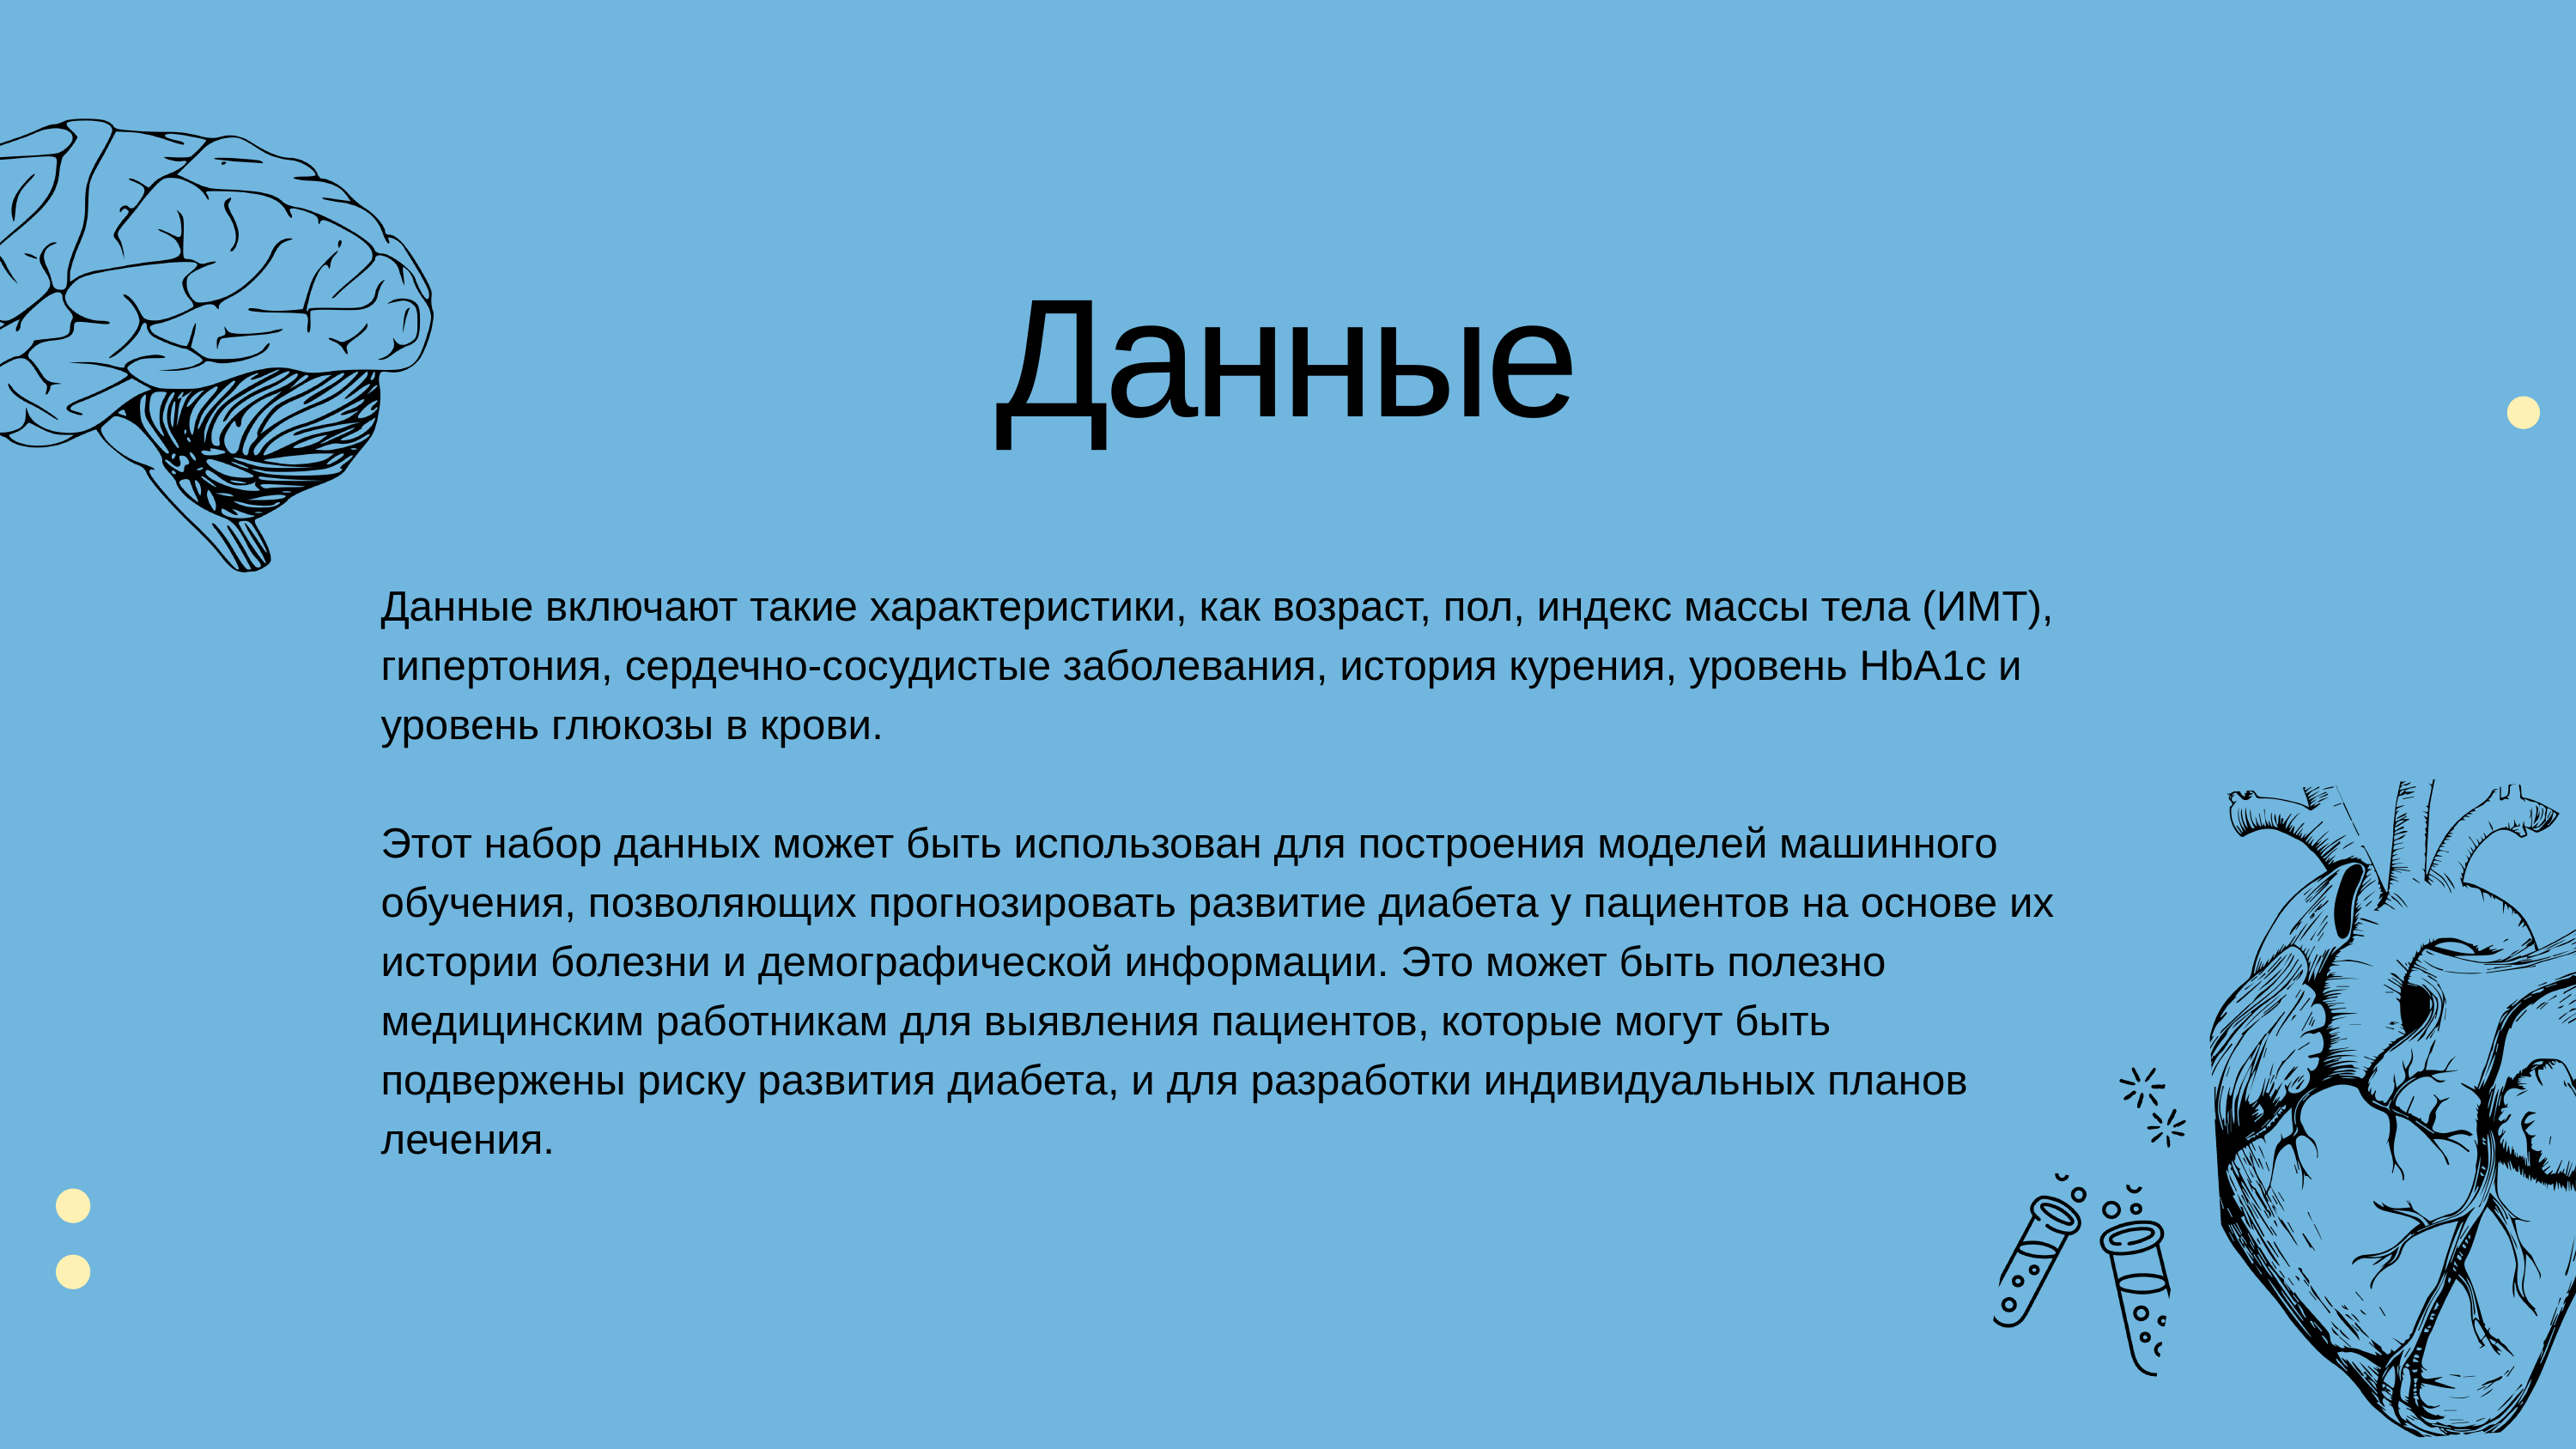

Данные

Данные включают такие характеристики, как возраст, пол, индекс массы тела (ИМТ), гипертония, сердечно-сосудистые заболевания, история курения, уровень HbA1c и уровень глюкозы в крови.

Этот набор данных может быть использован для построения моделей машинного обучения, позволяющих прогнозировать развитие диабета у пациентов на основе их истории болезни и демографической информации. Это может быть полезно медицинским работникам для выявления пациентов, которые могут быть подвержены риску развития диабета, и для разработки индивидуальных планов лечения.